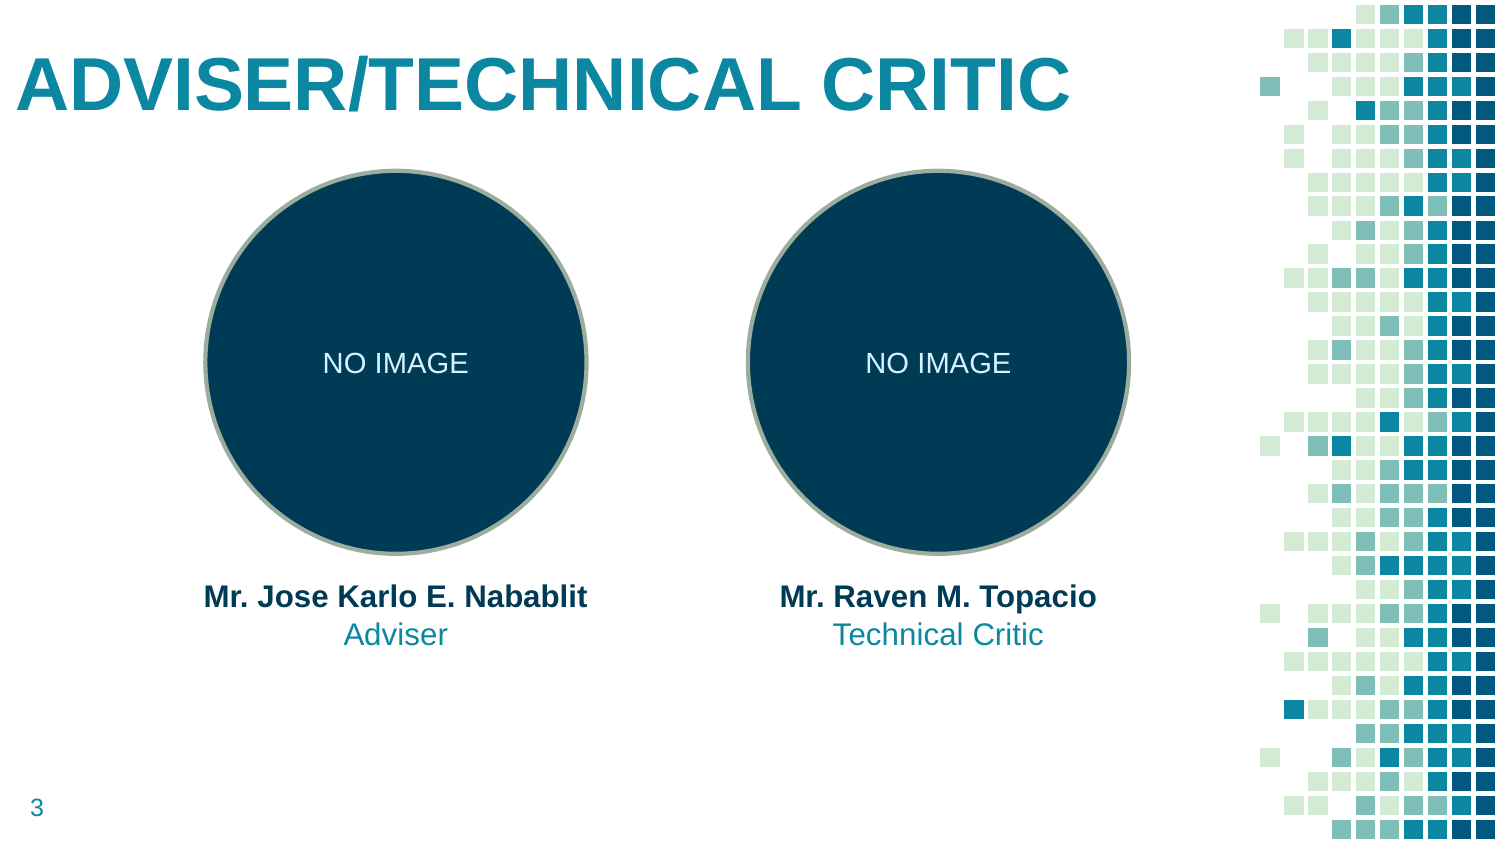

# ADVISER/TECHNICAL CRITIC
NO IMAGE
NO IMAGE
Mr. Jose Karlo E. Nabablit
Adviser

Mr. Raven M. Topacio
Technical Critic

3